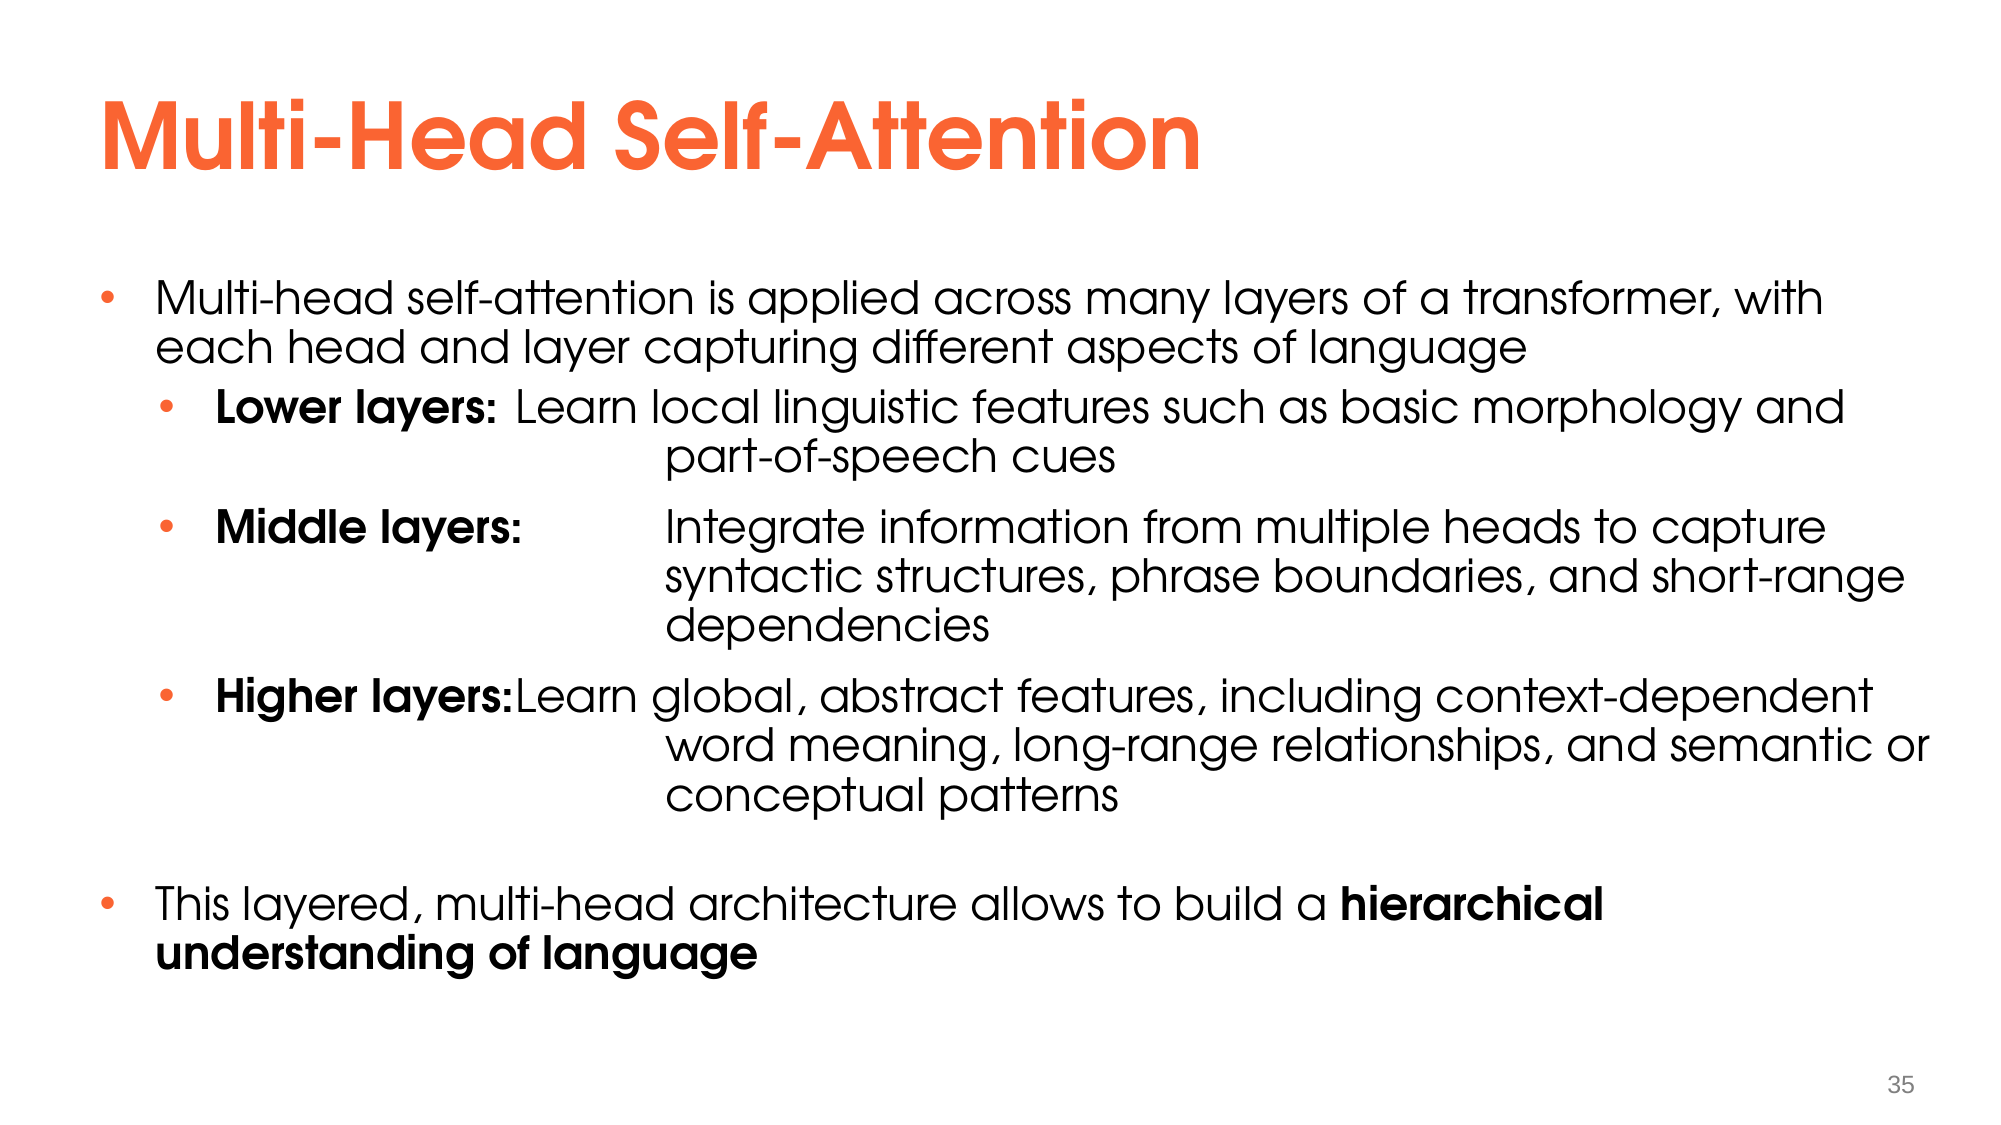

# Multi-Head Self-Attention
Multi-head self-attention is applied across many layers of a transformer, with each head and layer capturing different aspects of language
Lower layers: 	Learn local linguistic features such as basic morphology and
 			part-of-speech cues
Middle layers: 	Integrate information from multiple heads to capture
			syntactic structures, phrase boundaries, and short-range
			dependencies
Higher layers:	Learn global, abstract features, including context-dependent
 			word meaning, long-range relationships, and semantic or
			conceptual patterns
This layered, multi-head architecture allows to build a hierarchical understanding of language
35